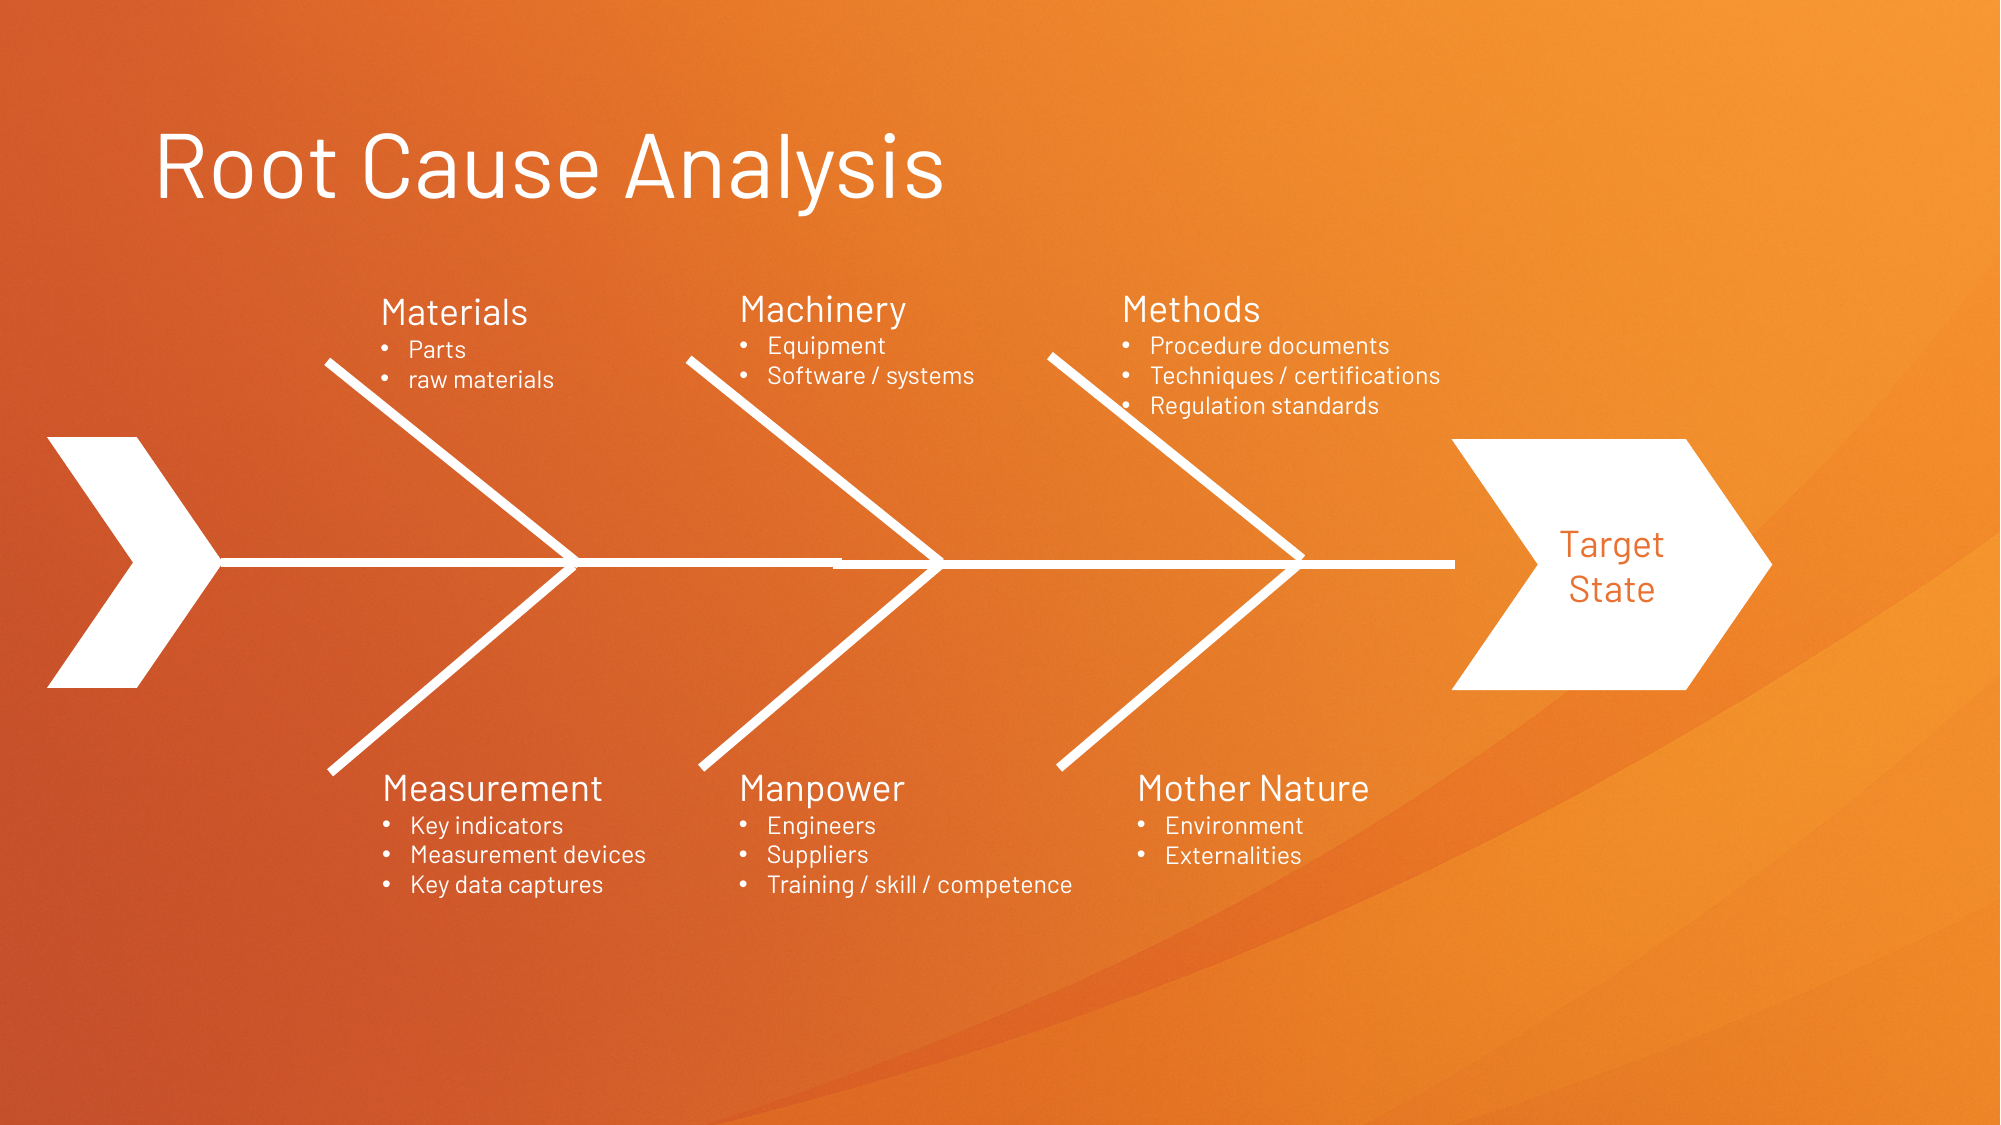

# Root Cause Analysis
Machinery
Equipment
Software / systems

Methods
Procedure documents
Techniques / certifications
Regulation standards

Materials
Parts
raw materials

Target State
Measurement
Key indicators
Measurement devices
Key data captures

Manpower
Engineers
Suppliers
Training / skill / competence

Mother Nature
Environment
Externalities